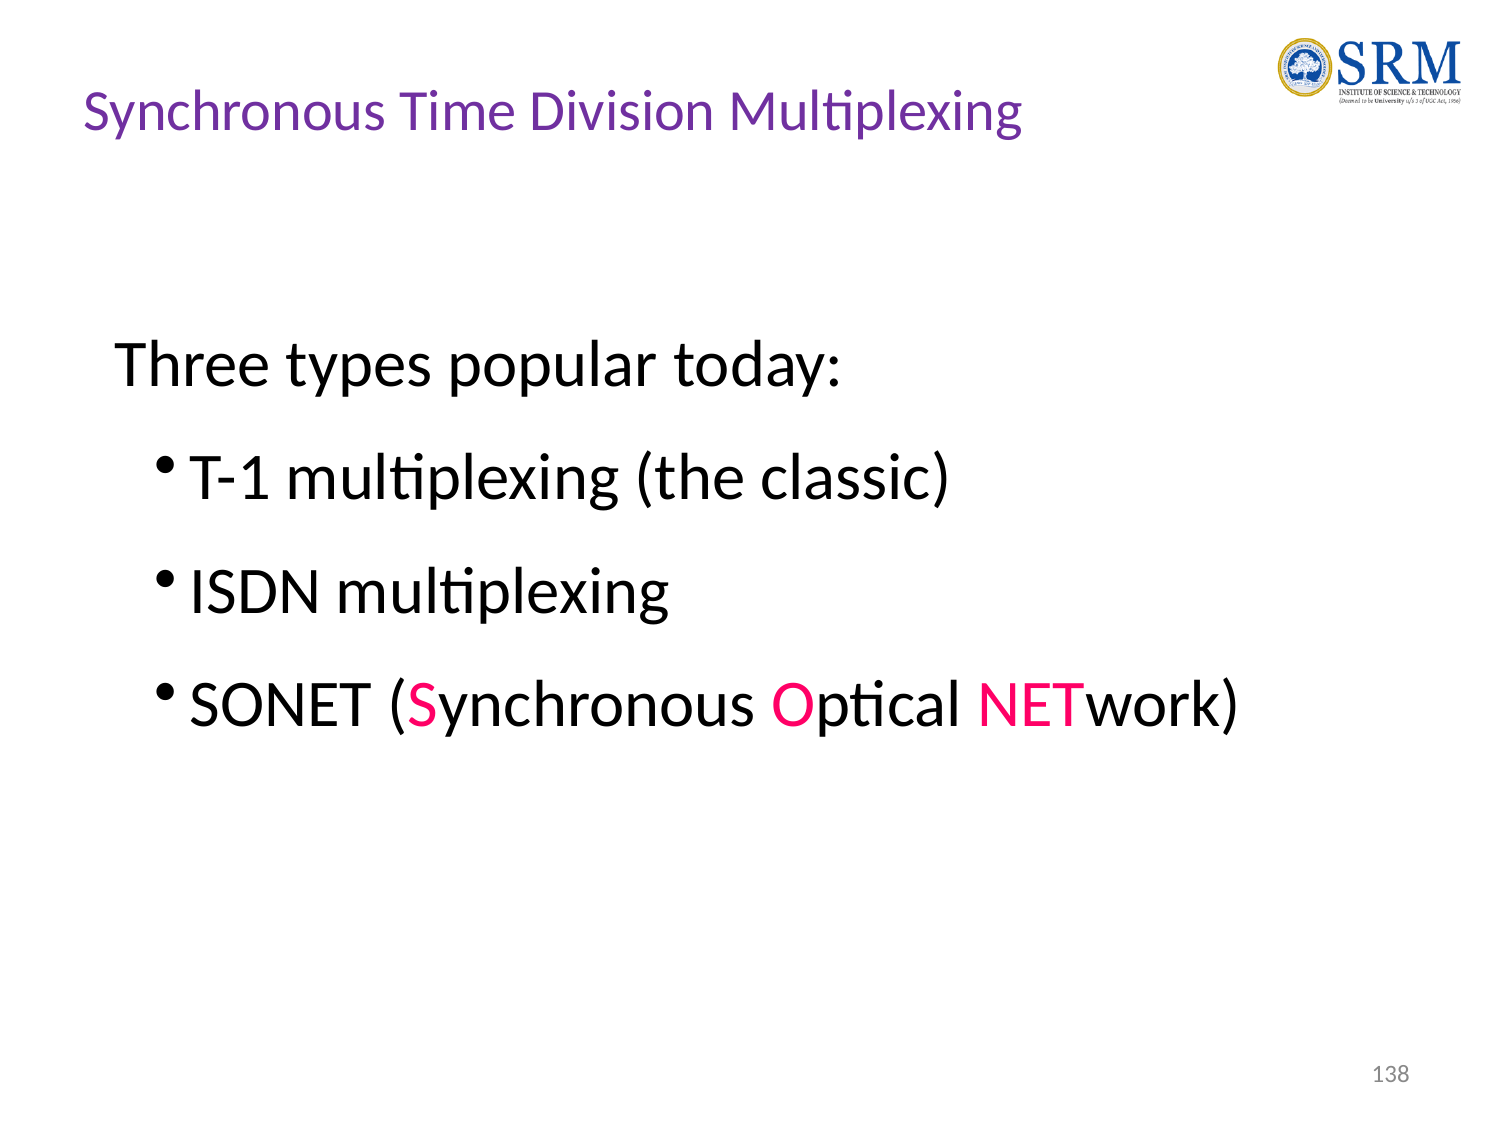

Synchronous Time Division Multiplexing

Three types popular today:
T-1 multiplexing (the classic)
ISDN multiplexing
SONET (Synchronous Optical NETwork)
138